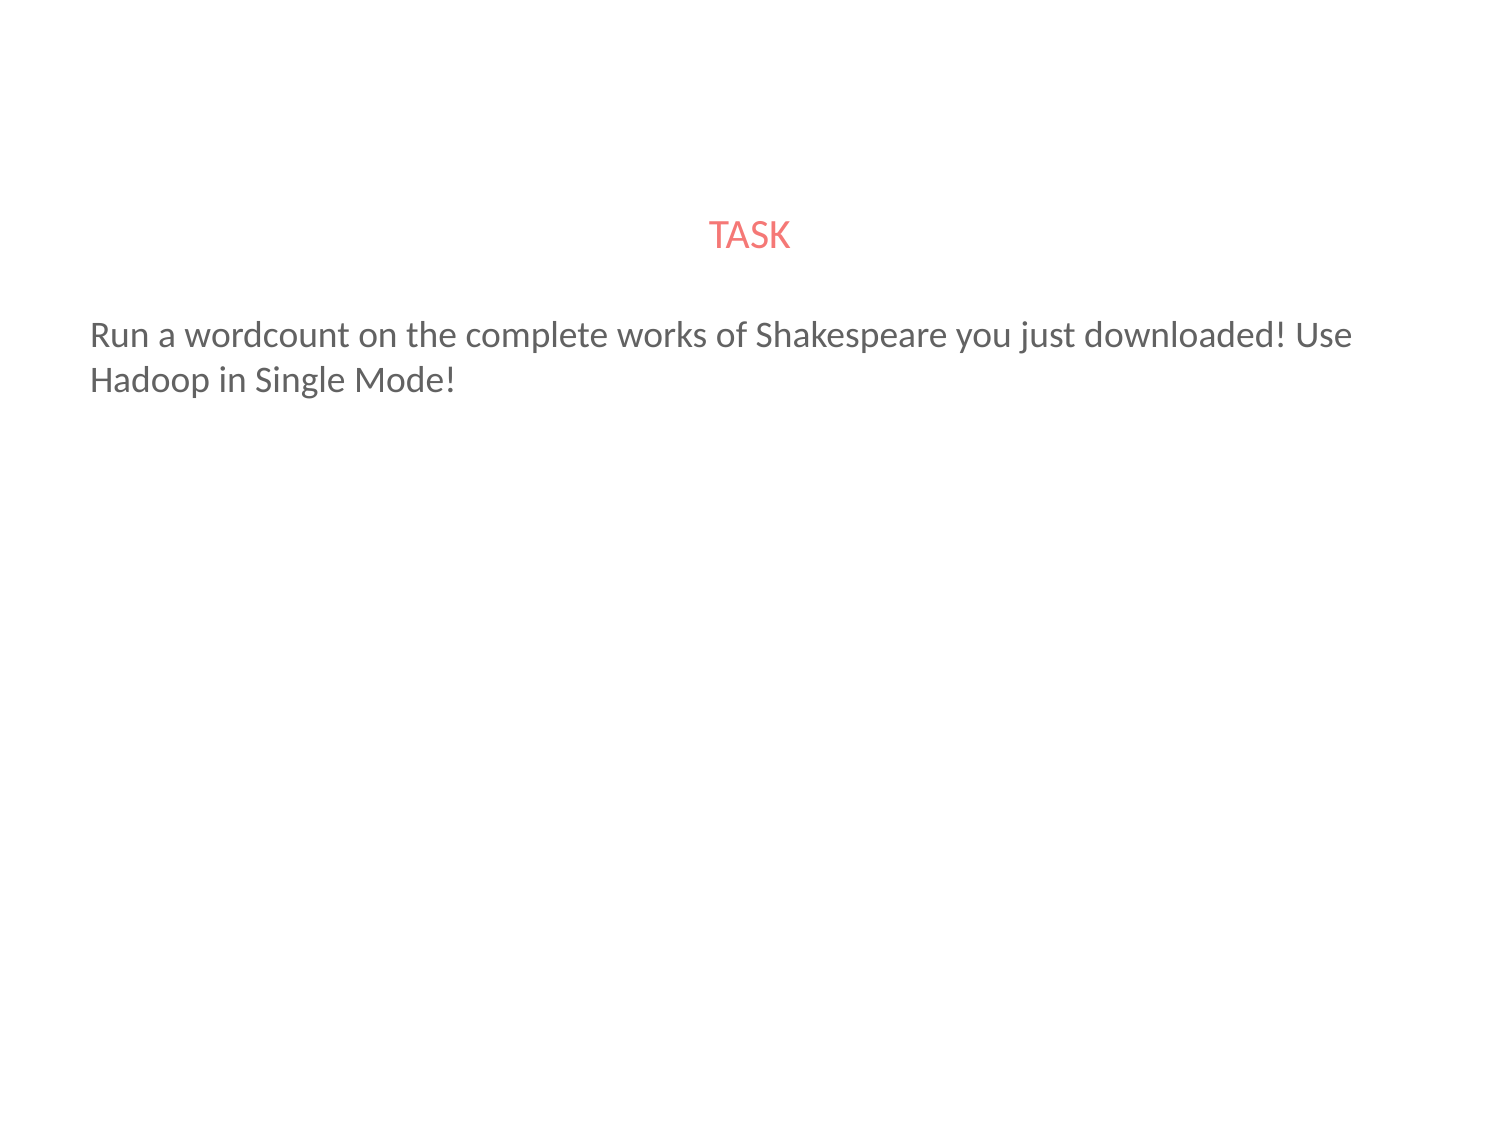

# TASK
Run a wordcount on the complete works of Shakespeare you just downloaded! Use Hadoop in Single Mode!